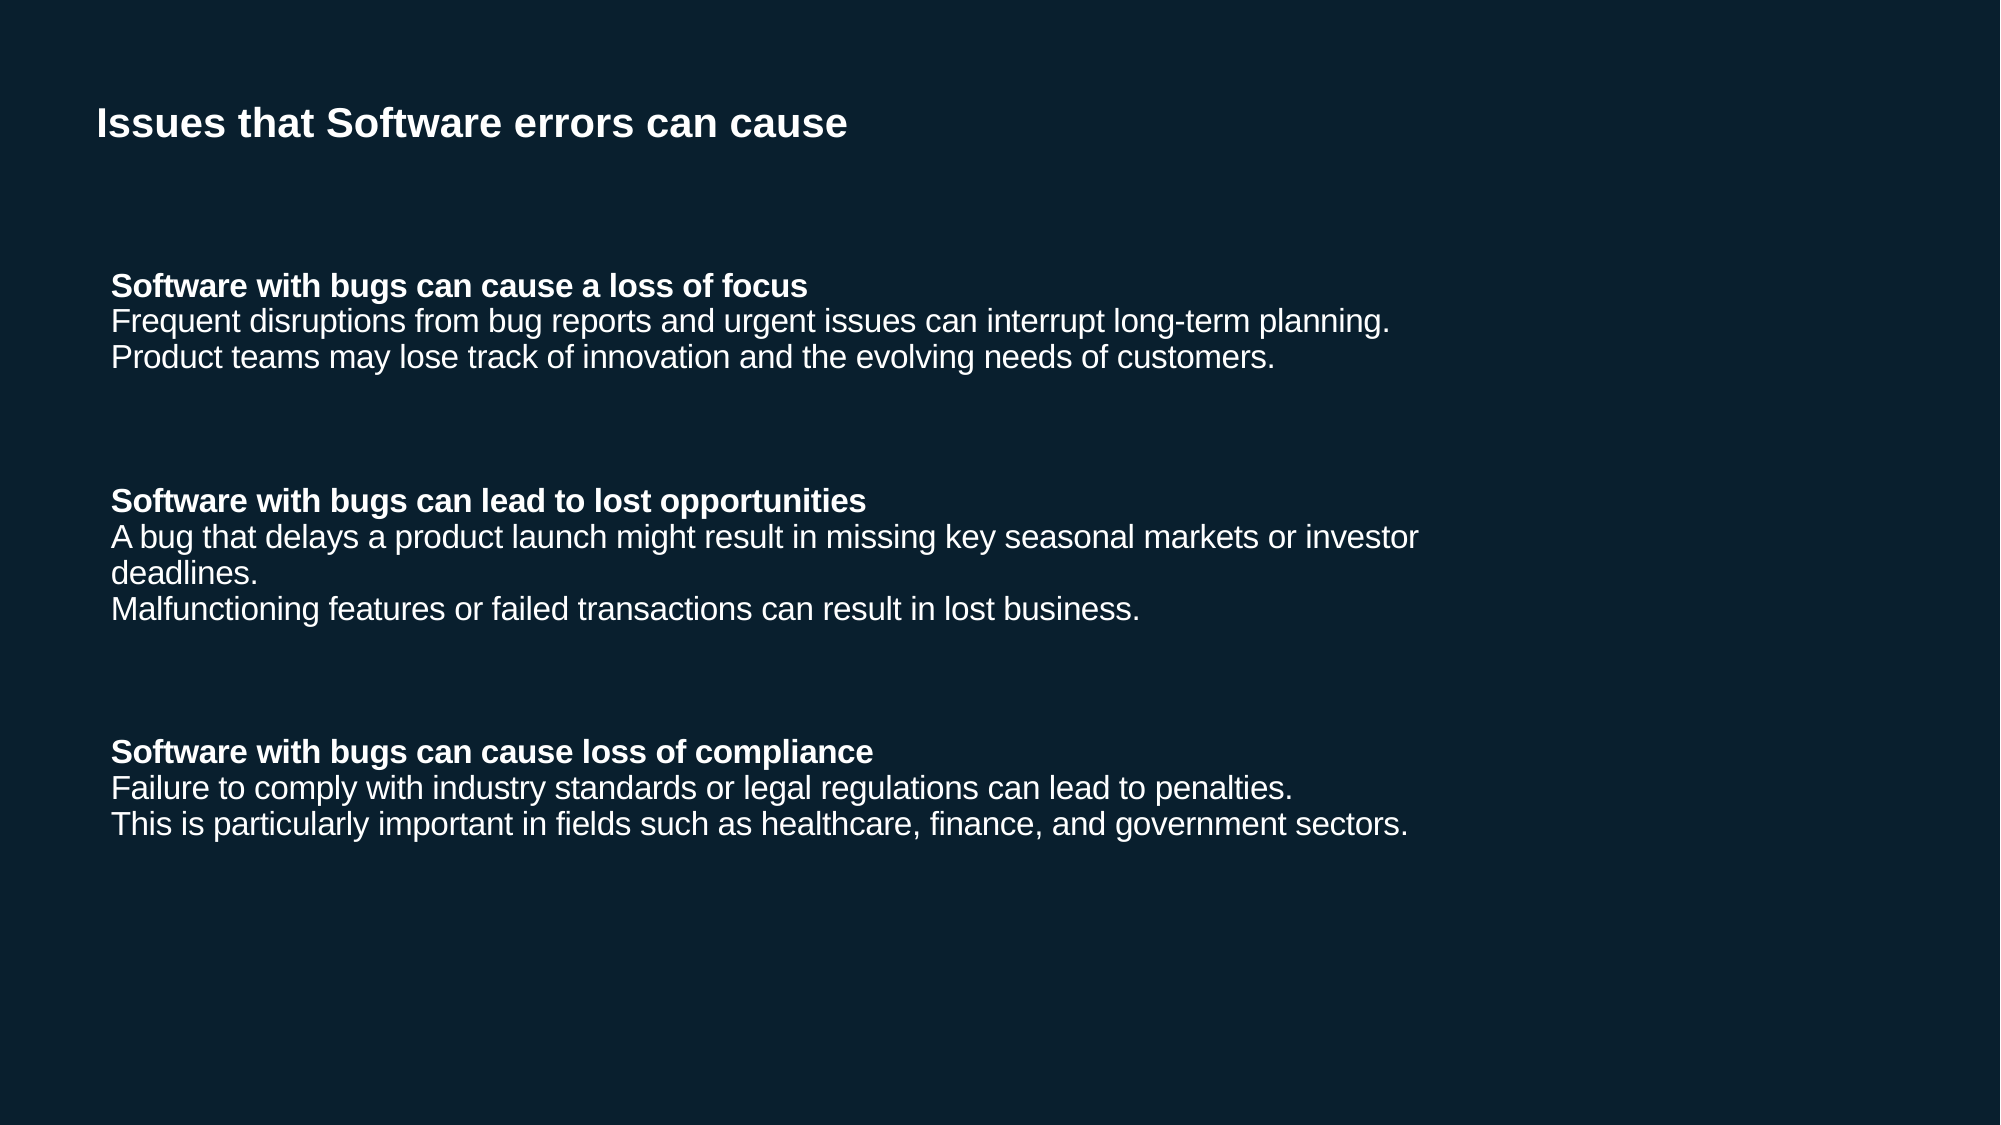

# Issues that Software errors can cause
Software with bugs can cause a loss of focus
Frequent disruptions from bug reports and urgent issues can interrupt long-term planning.
Product teams may lose track of innovation and the evolving needs of customers.

​
Software with bugs can lead to lost opportunities
A bug that delays a product launch might result in missing key seasonal markets or investor deadlines.
Malfunctioning features or failed transactions can result in lost business.

​
Software with bugs can cause loss of compliance
Failure to comply with industry standards or legal regulations can lead to penalties.
This is particularly important in fields such as healthcare, finance, and government sectors.
​